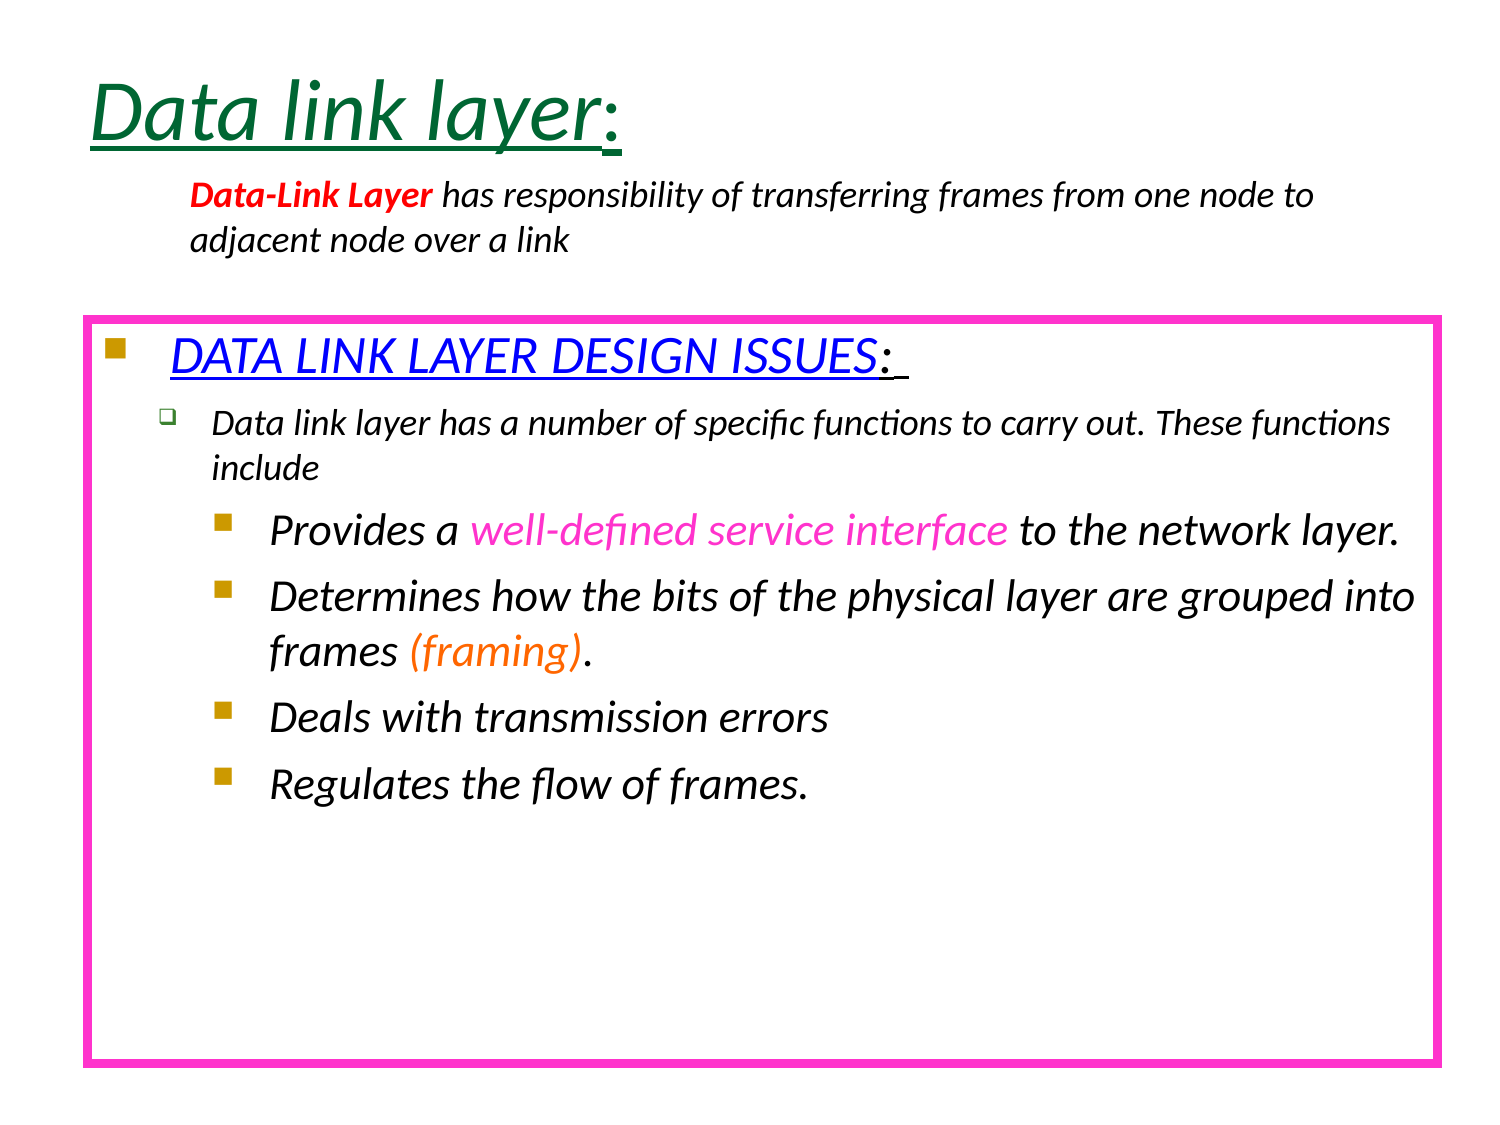

Data link layer:
Data-Link Layer has responsibility of transferring frames from one node to adjacent node over a link

 DATA LINK LAYER DESIGN ISSUES:
Data link layer has a number of specific functions to carry out. These functions include
Provides a well-defined service interface to the network layer.
Determines how the bits of the physical layer are grouped into frames (framing).
Deals with transmission errors
Regulates the flow of frames.